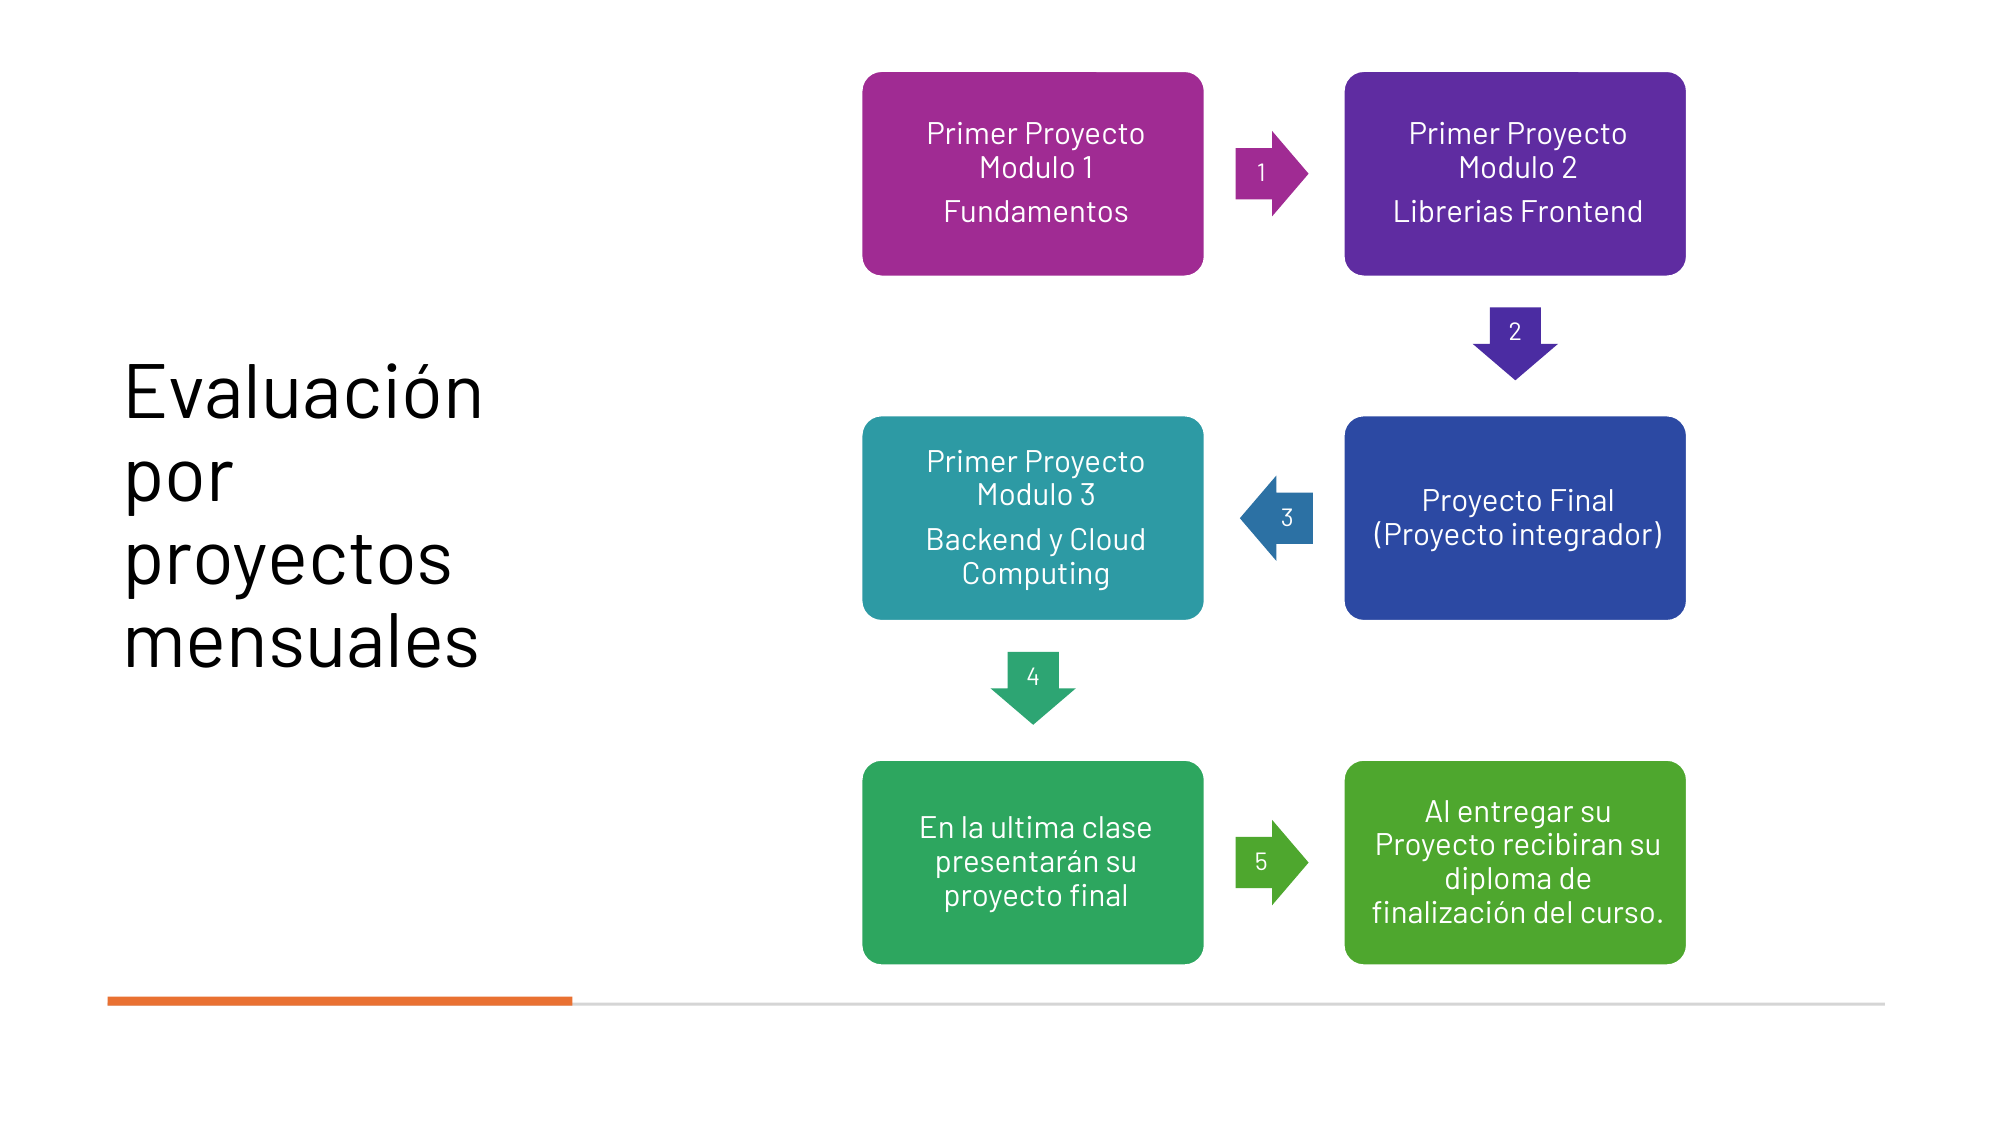

# Evaluación por proyectos mensuales
Primer Proyecto Modulo 1
Fundamentos
1
Primer Proyecto Modulo 2
Librerias Frontend
2
Proyecto Final (Proyecto integrador)
3
Primer Proyecto Modulo 3
Backend y Cloud Computing
4
En la ultima clase presentarán su proyecto final
5
Al entregar su Proyecto recibiran su diploma de finalización del curso.